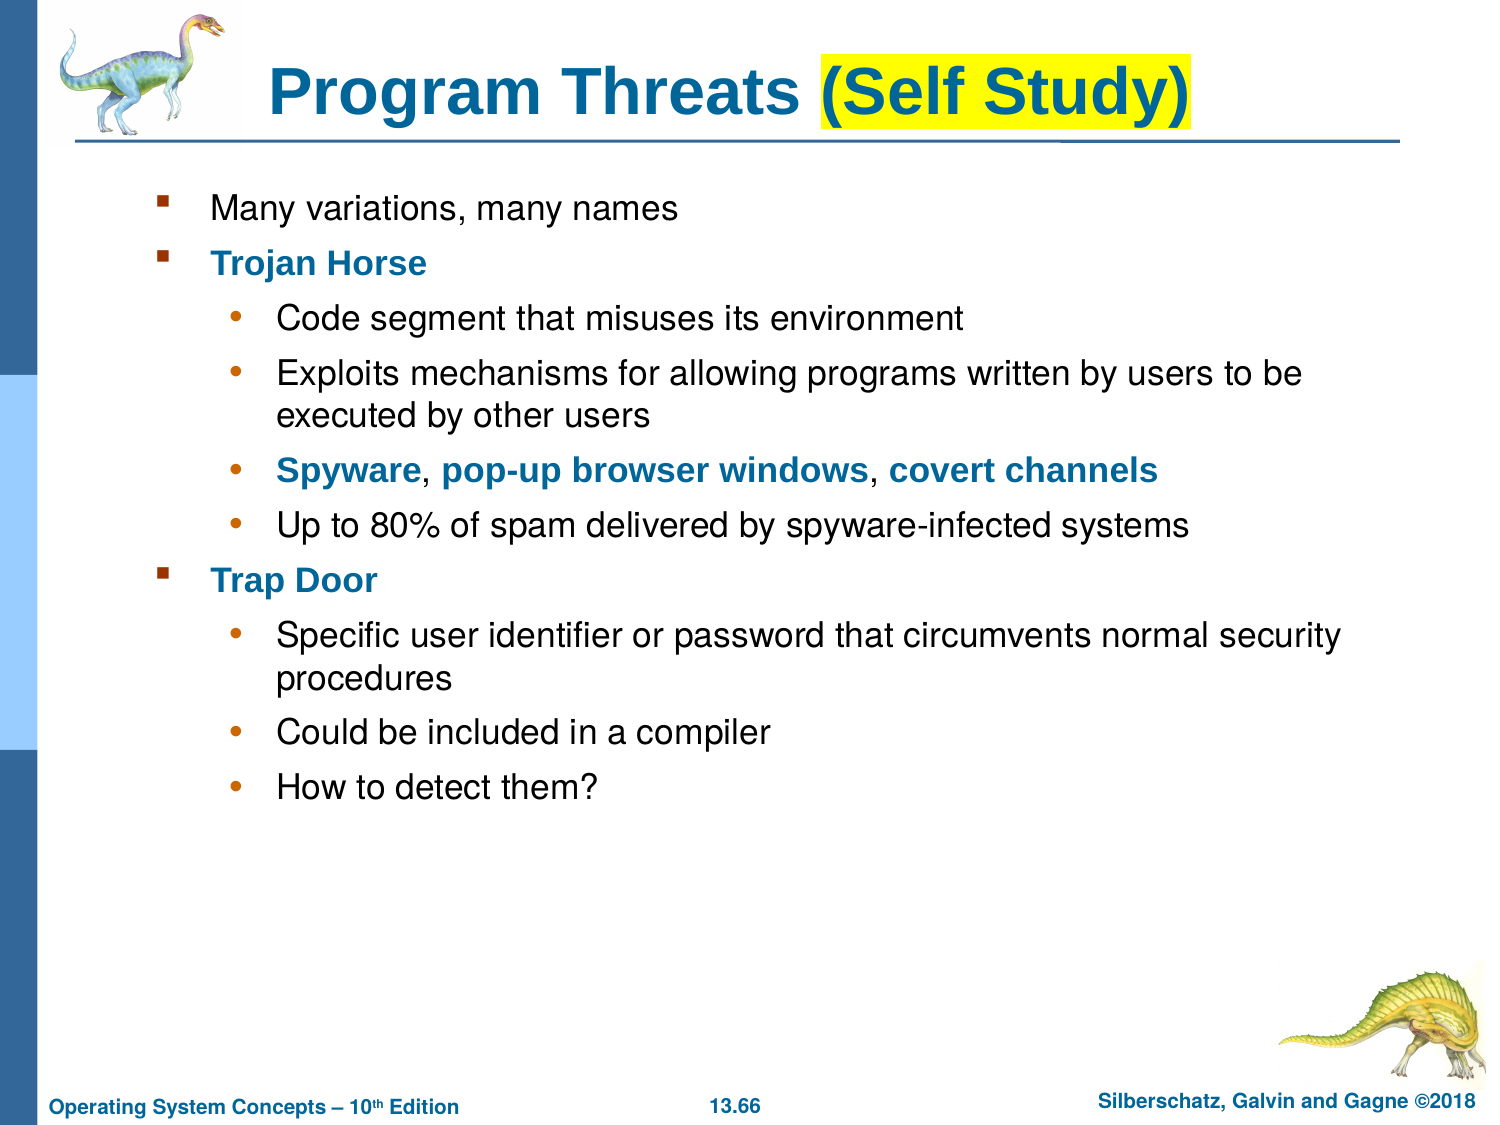

# Program Threats (Self Study)
Many variations, many names
Trojan Horse
Code segment that misuses its environment
Exploits mechanisms for allowing programs written by users to be executed by other users
Spyware, pop-up browser windows, covert channels
Up to 80% of spam delivered by spyware-infected systems
Trap Door
Specific user identifier or password that circumvents normal security procedures
Could be included in a compiler
How to detect them?